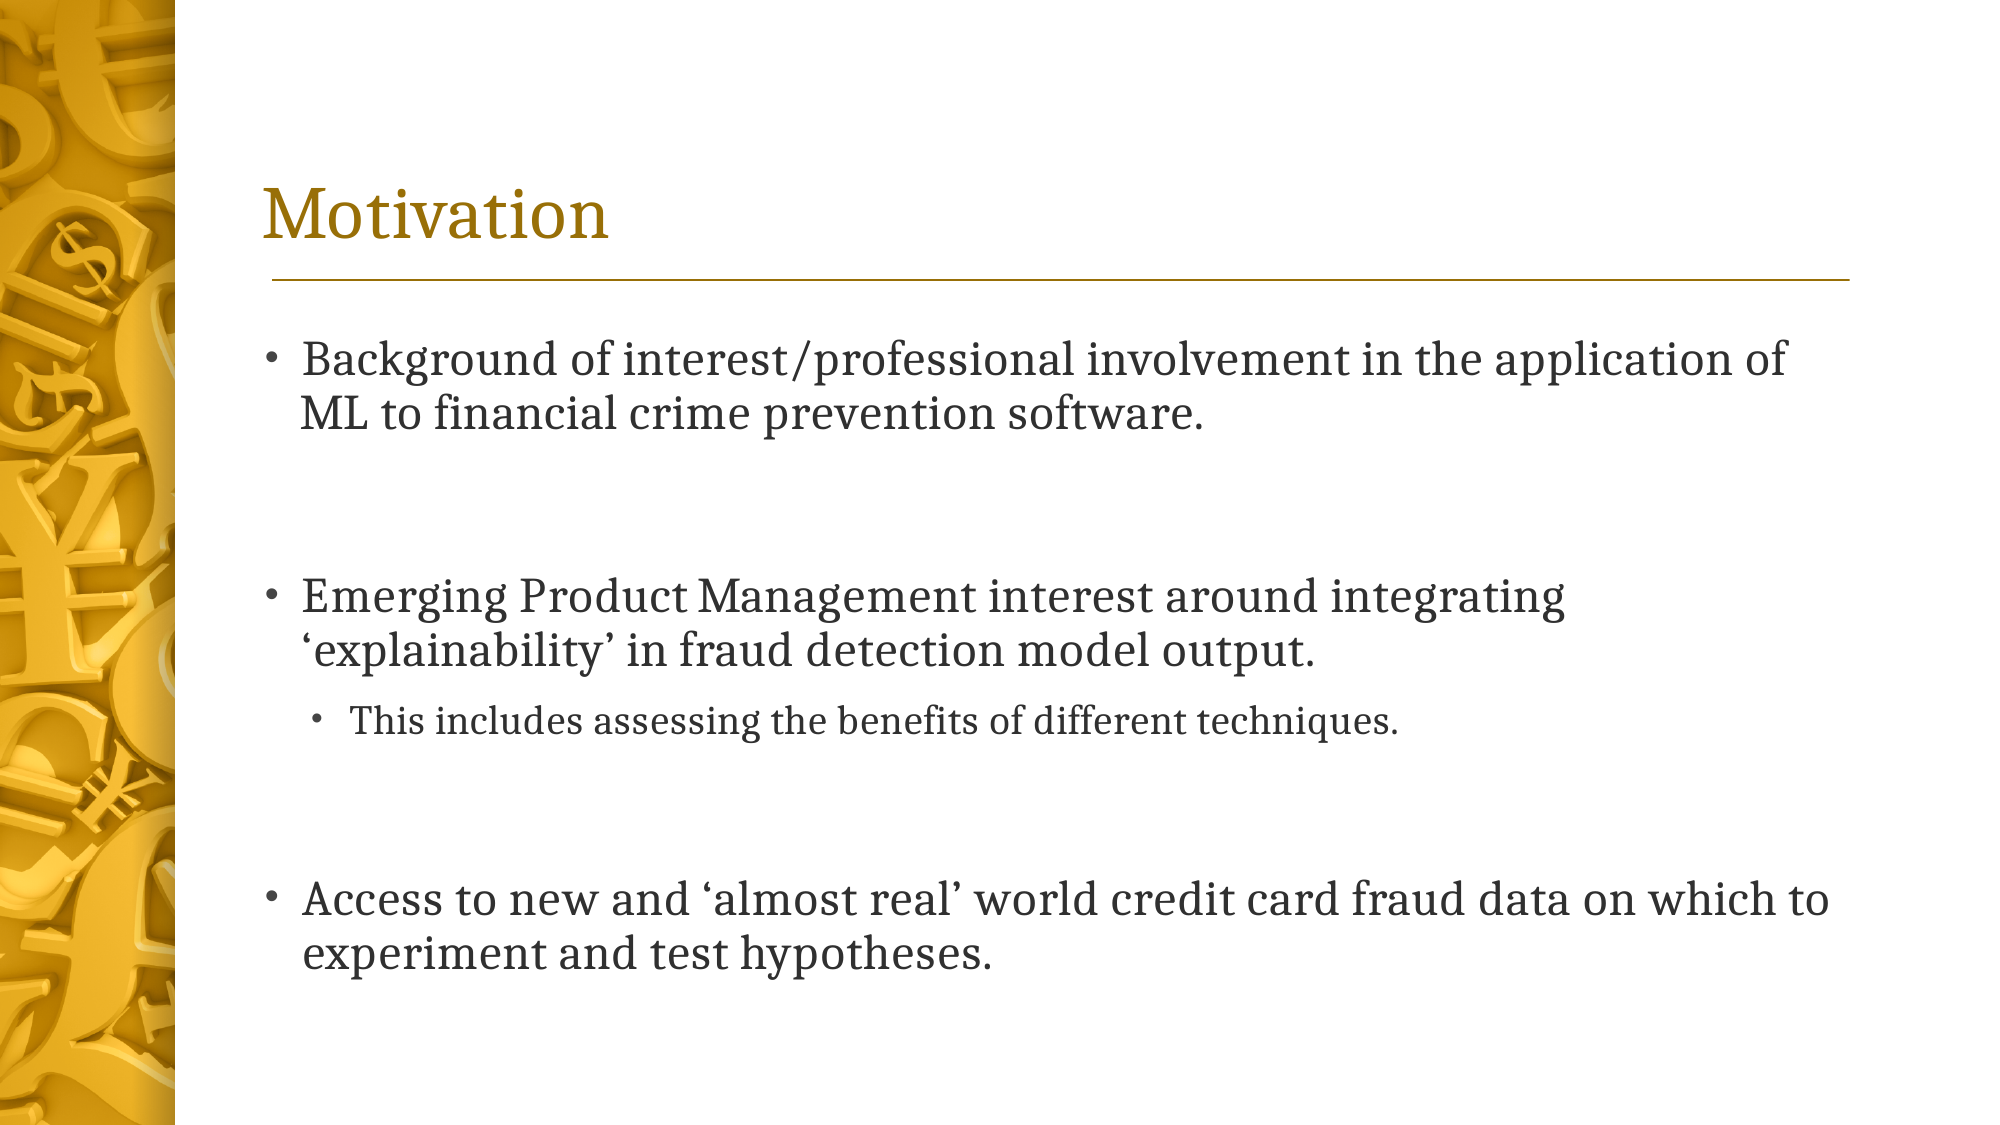

# Motivation
Background of interest/professional involvement in the application of ML to financial crime prevention software.

Emerging Product Management interest around integrating ‘explainability’ in fraud detection model output.
This includes assessing the benefits of different techniques.

Access to new and ‘almost real’ world credit card fraud data on which to experiment and test hypotheses.